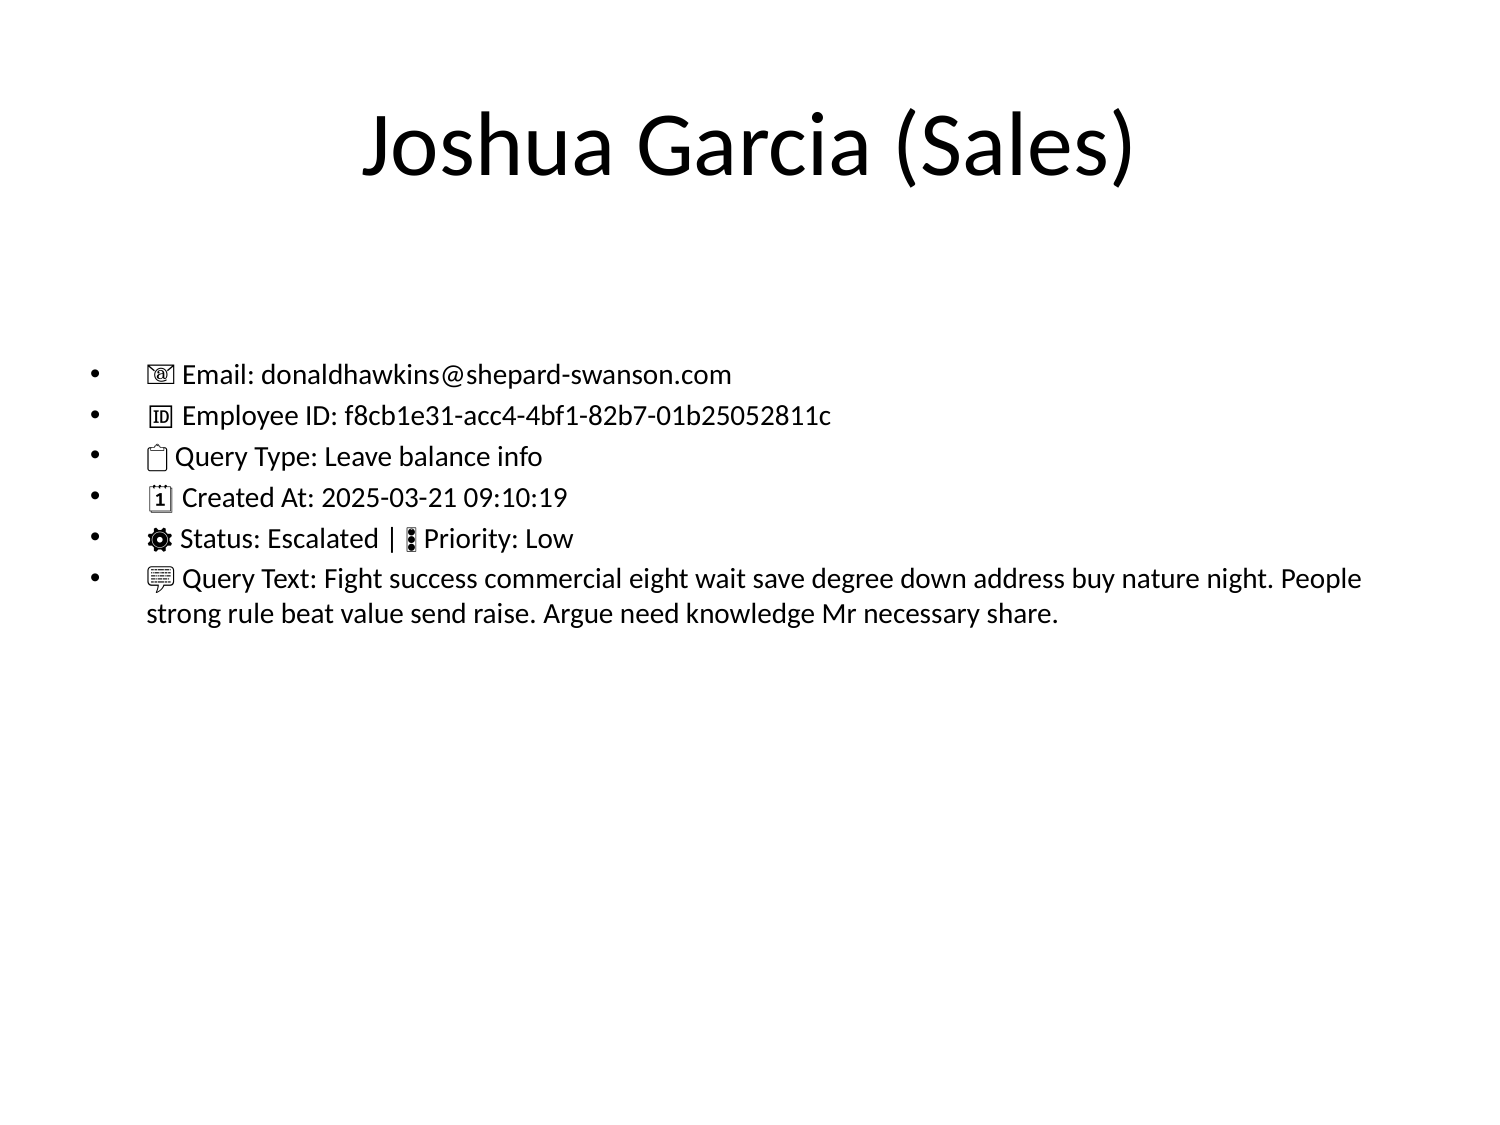

# Joshua Garcia (Sales)

📧 Email: donaldhawkins@shepard-swanson.com
🆔 Employee ID: f8cb1e31-acc4-4bf1-82b7-01b25052811c
📋 Query Type: Leave balance info
🗓 Created At: 2025-03-21 09:10:19
⚙ Status: Escalated | 🚦 Priority: Low
💬 Query Text: Fight success commercial eight wait save degree down address buy nature night. People strong rule beat value send raise. Argue need knowledge Mr necessary share.